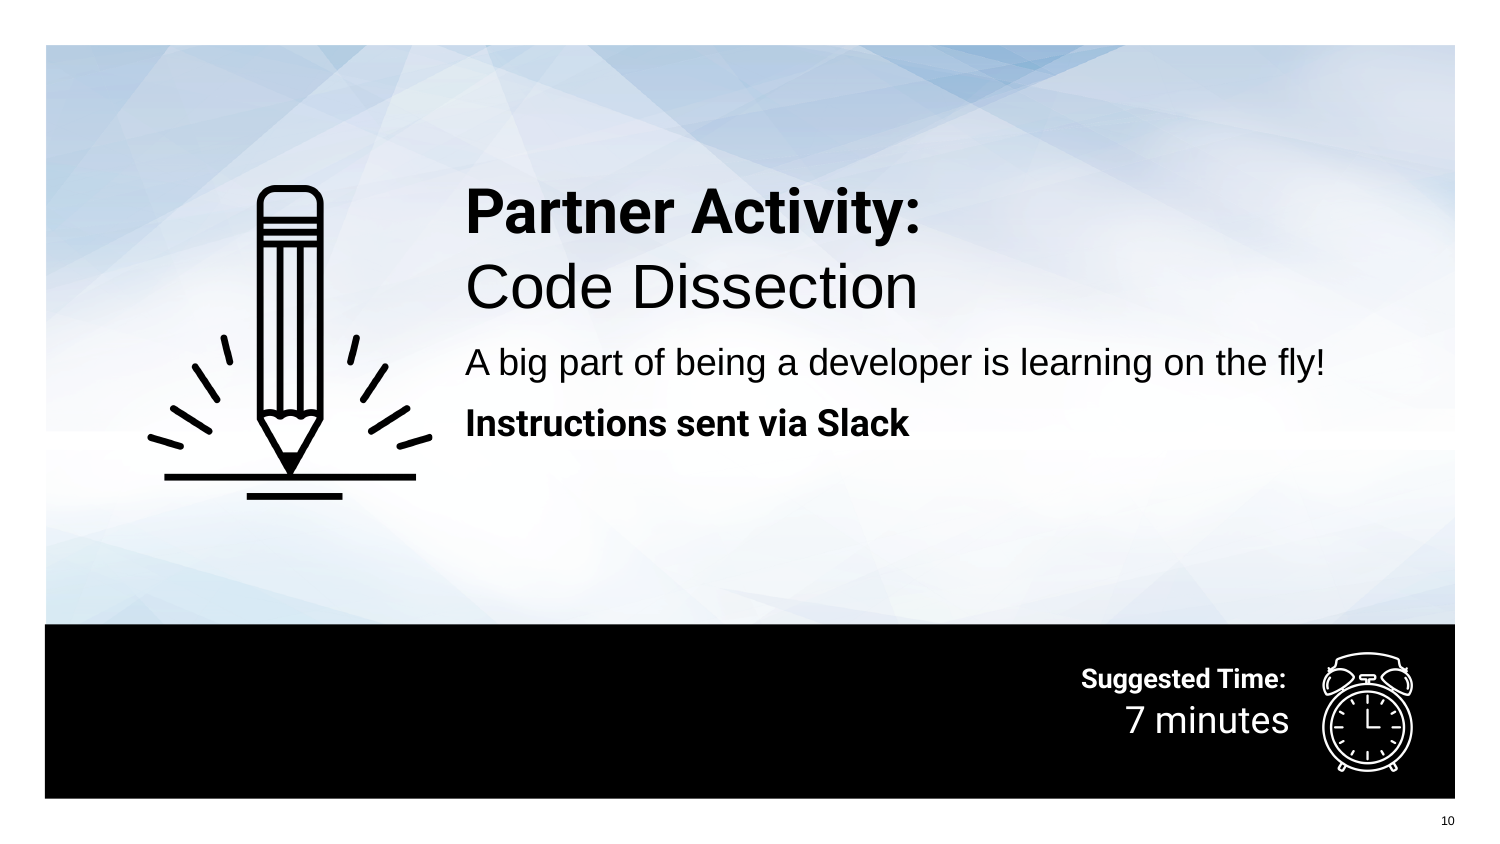

Partner Activity:
Code Dissection
A big part of being a developer is learning on the fly!
Instructions sent via Slack
# 7 minutes

10